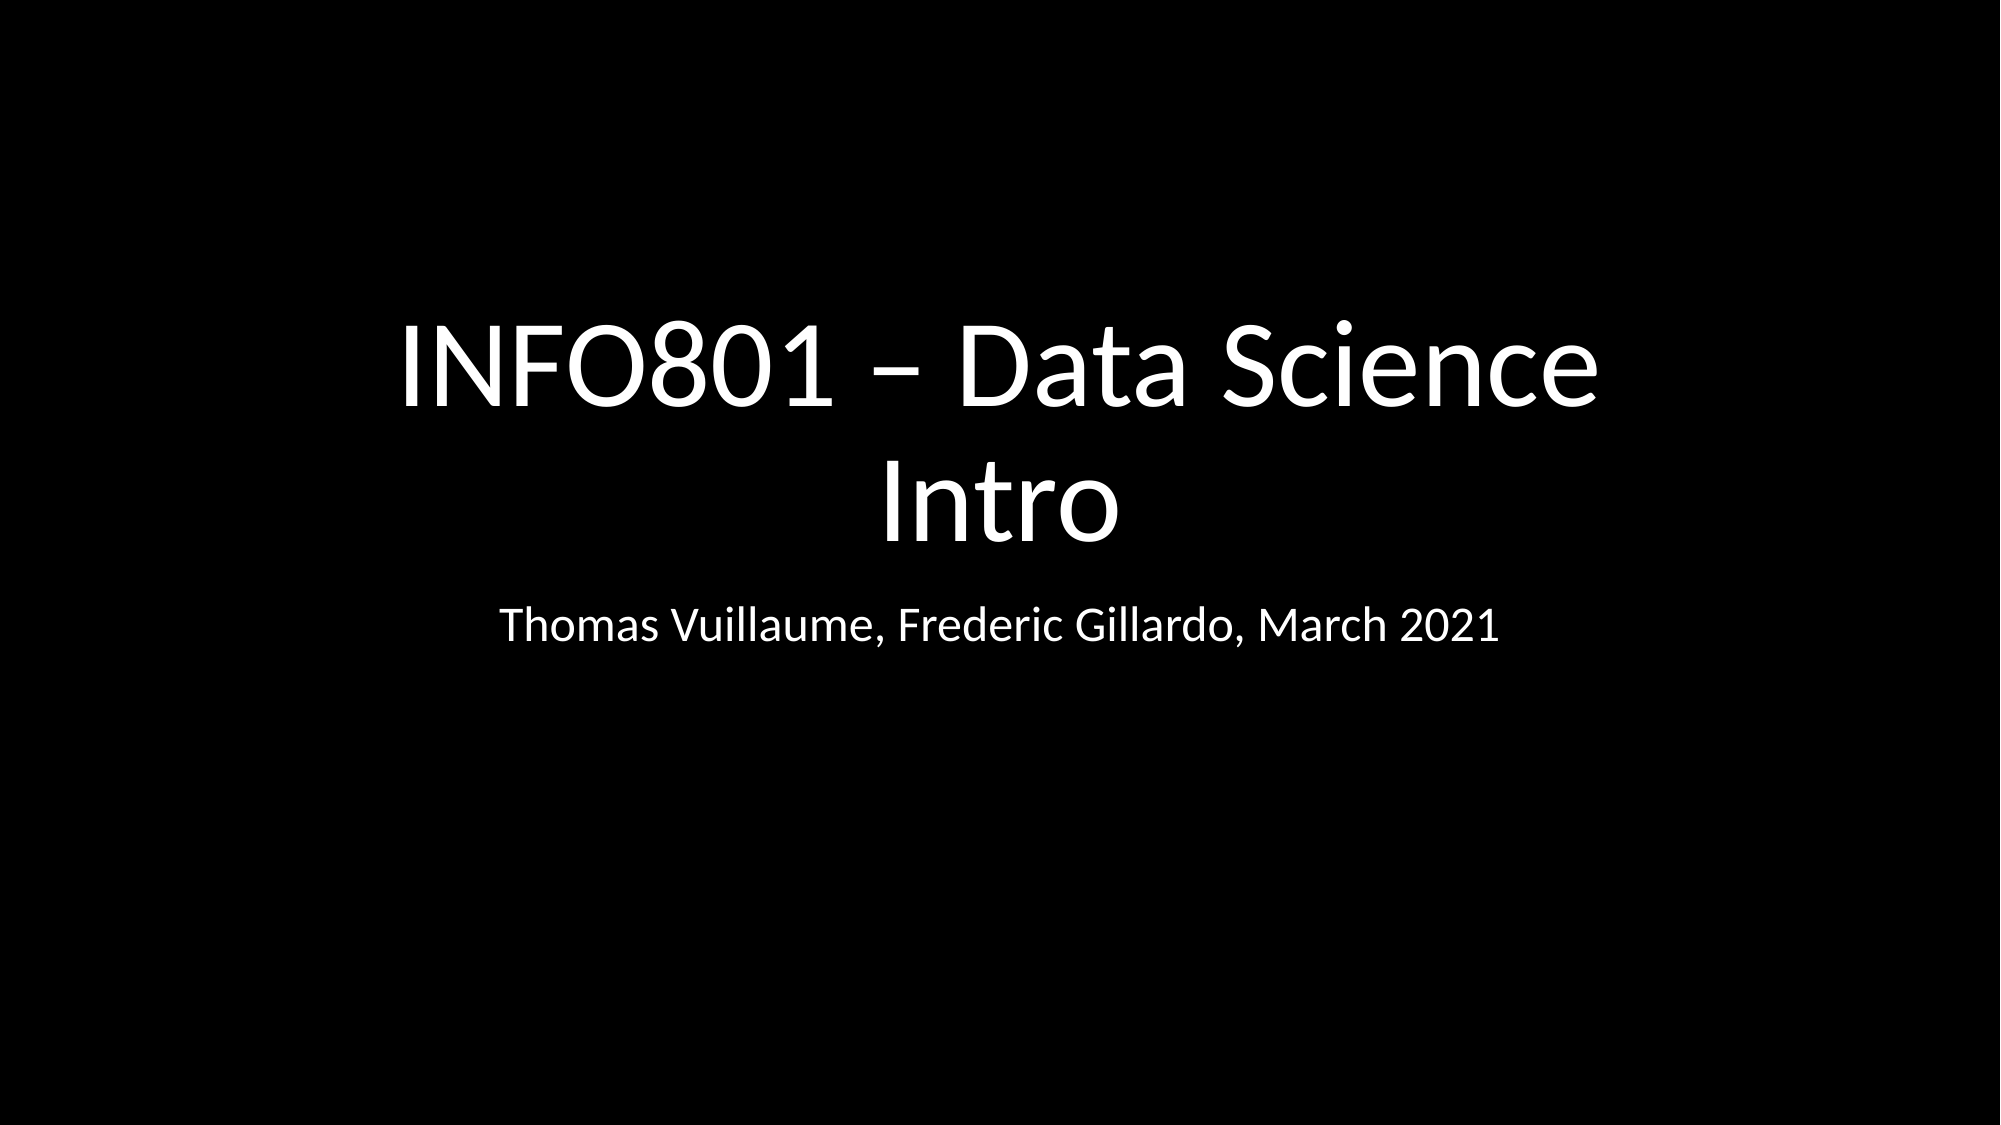

# INFO801 – Data Science Intro
Thomas Vuillaume, Frederic Gillardo, March 2021